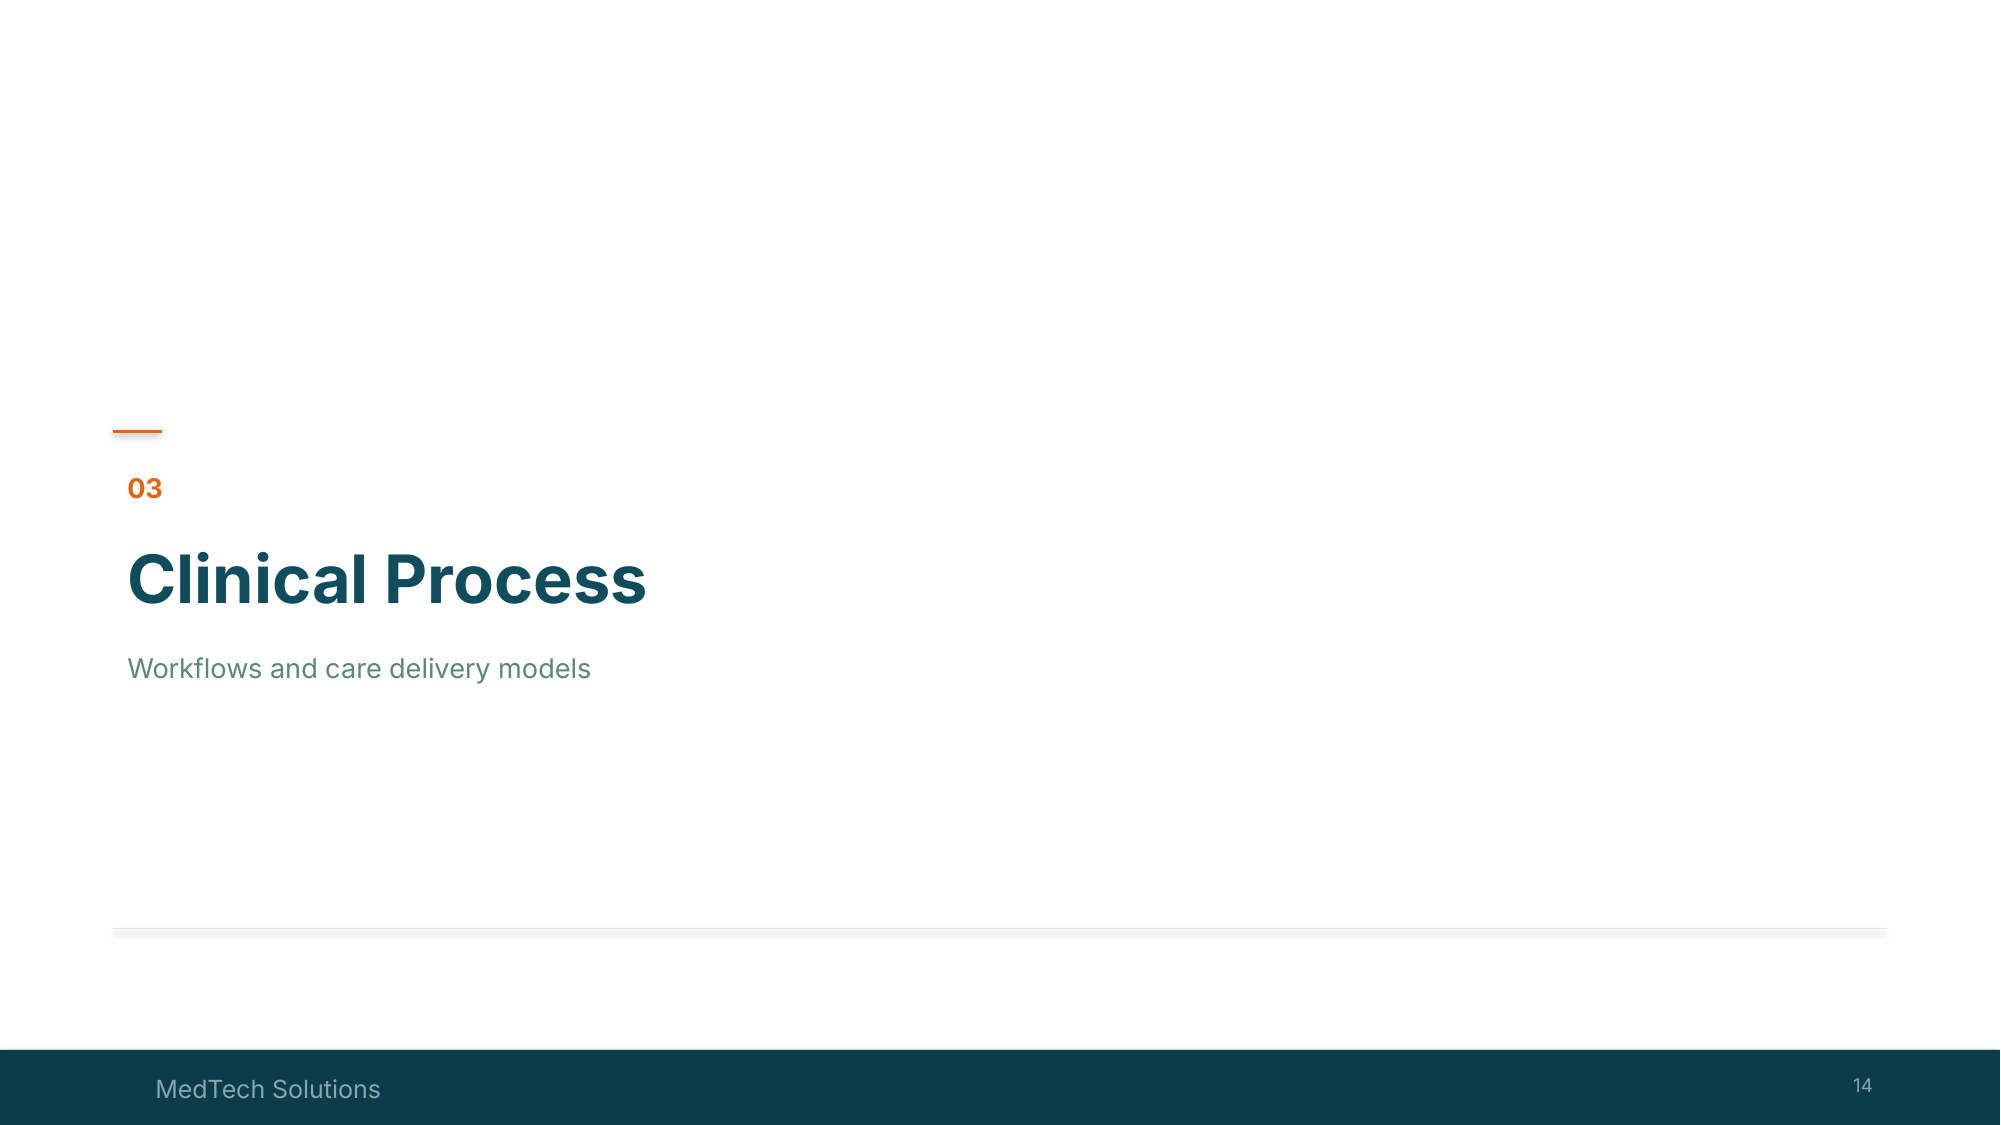

03
Clinical Process
Workflows and care delivery models

MedTech Solutions
14